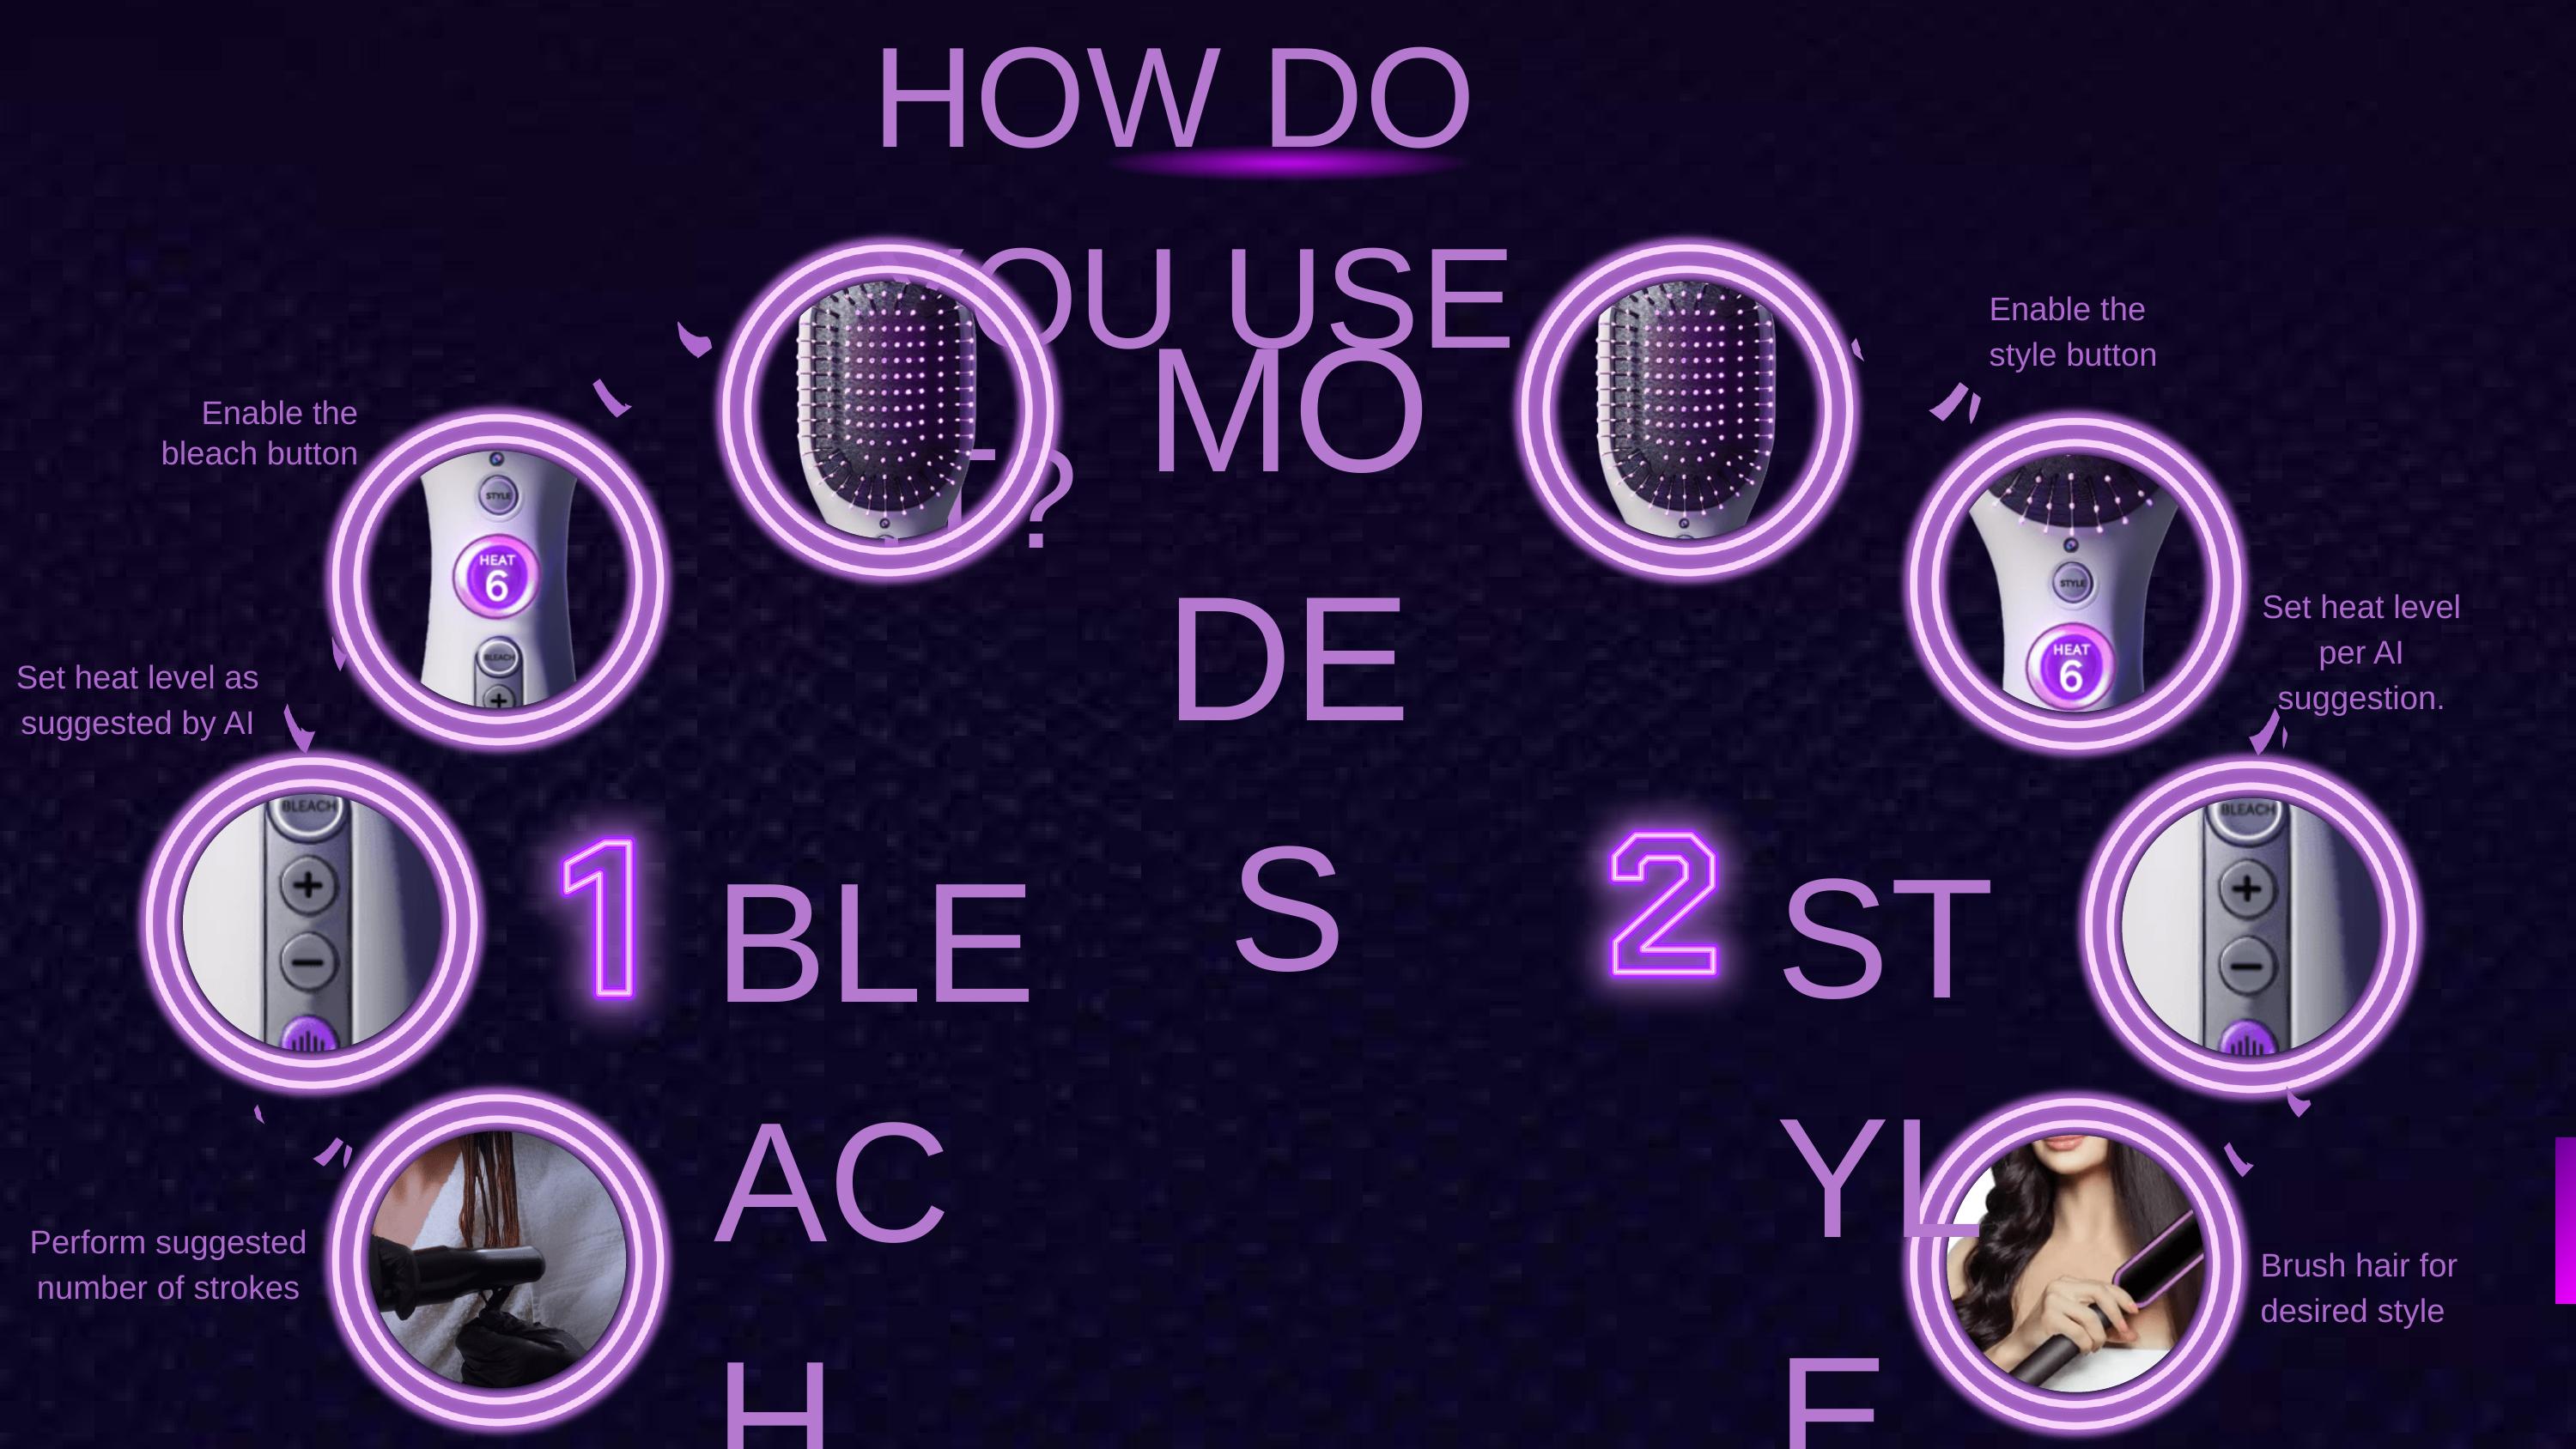

HOW DO YOU USE IT?

MODES
Enable the style button

Enable the
 bleach button
Set heat level per AI suggestion.
Set heat level as suggested by AI

STYLE
BLEACH

Perform suggested number of strokes
Brush hair for desired style